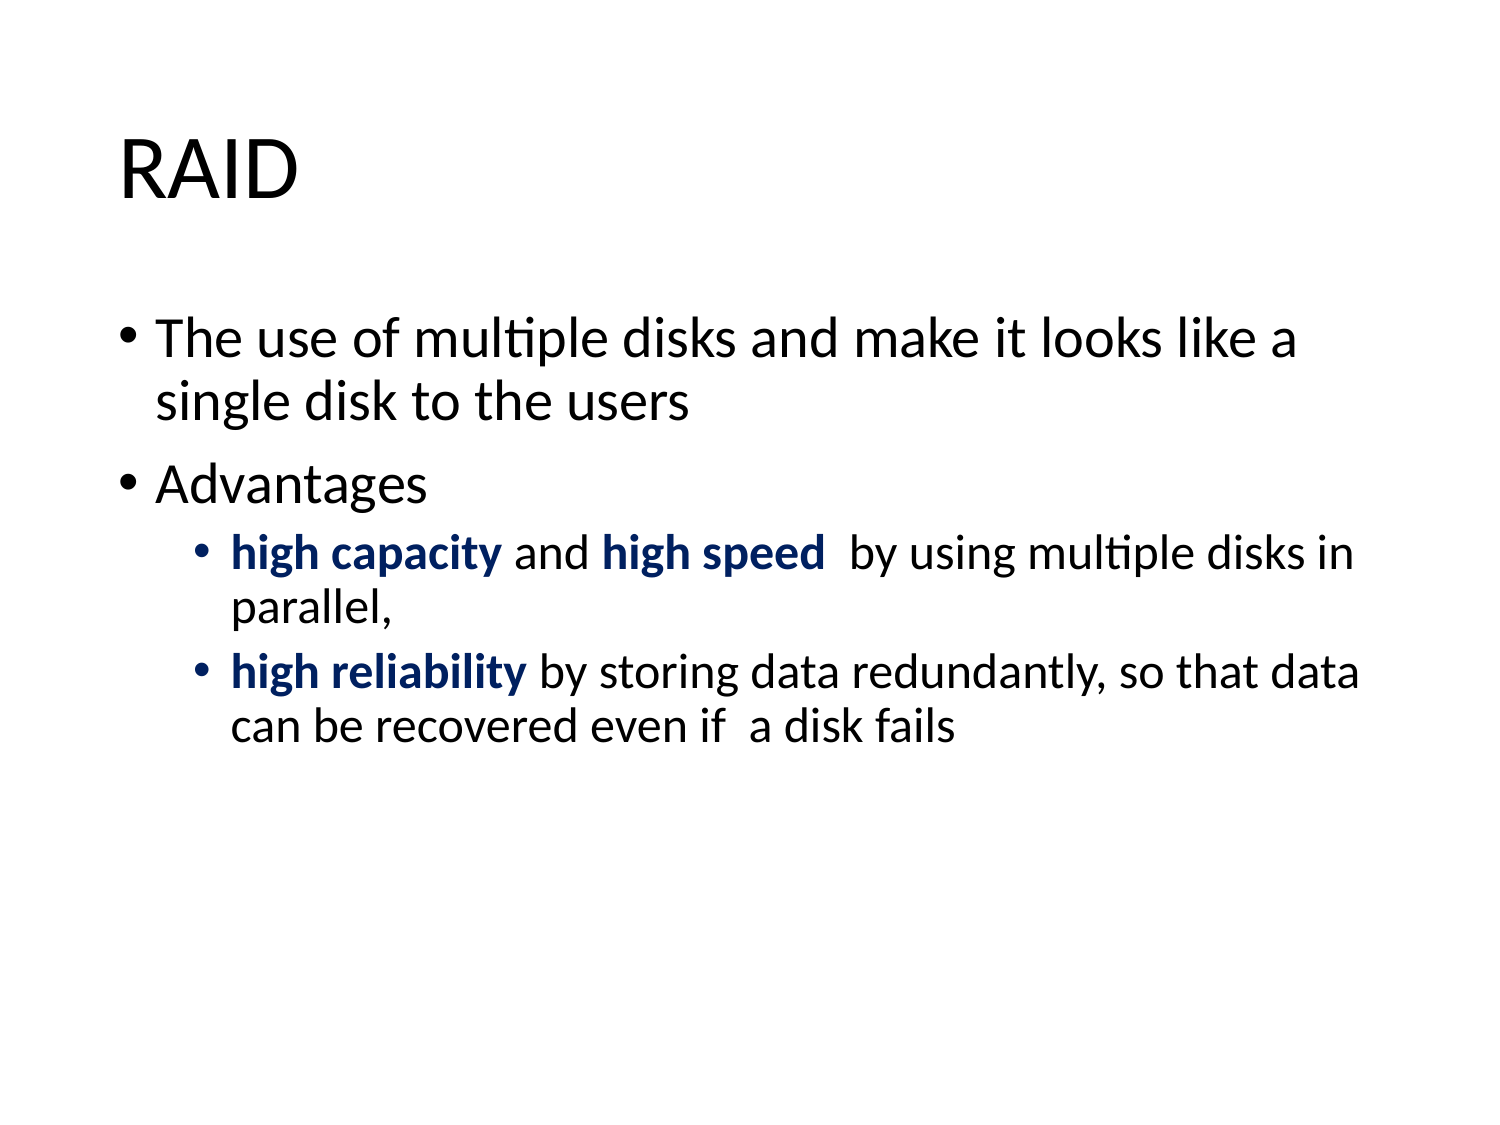

# RAID
The use of multiple disks and make it looks like a single disk to the users
Advantages
high capacity and high speed  by using multiple disks in parallel,
high reliability by storing data redundantly, so that data can be recovered even if  a disk fails